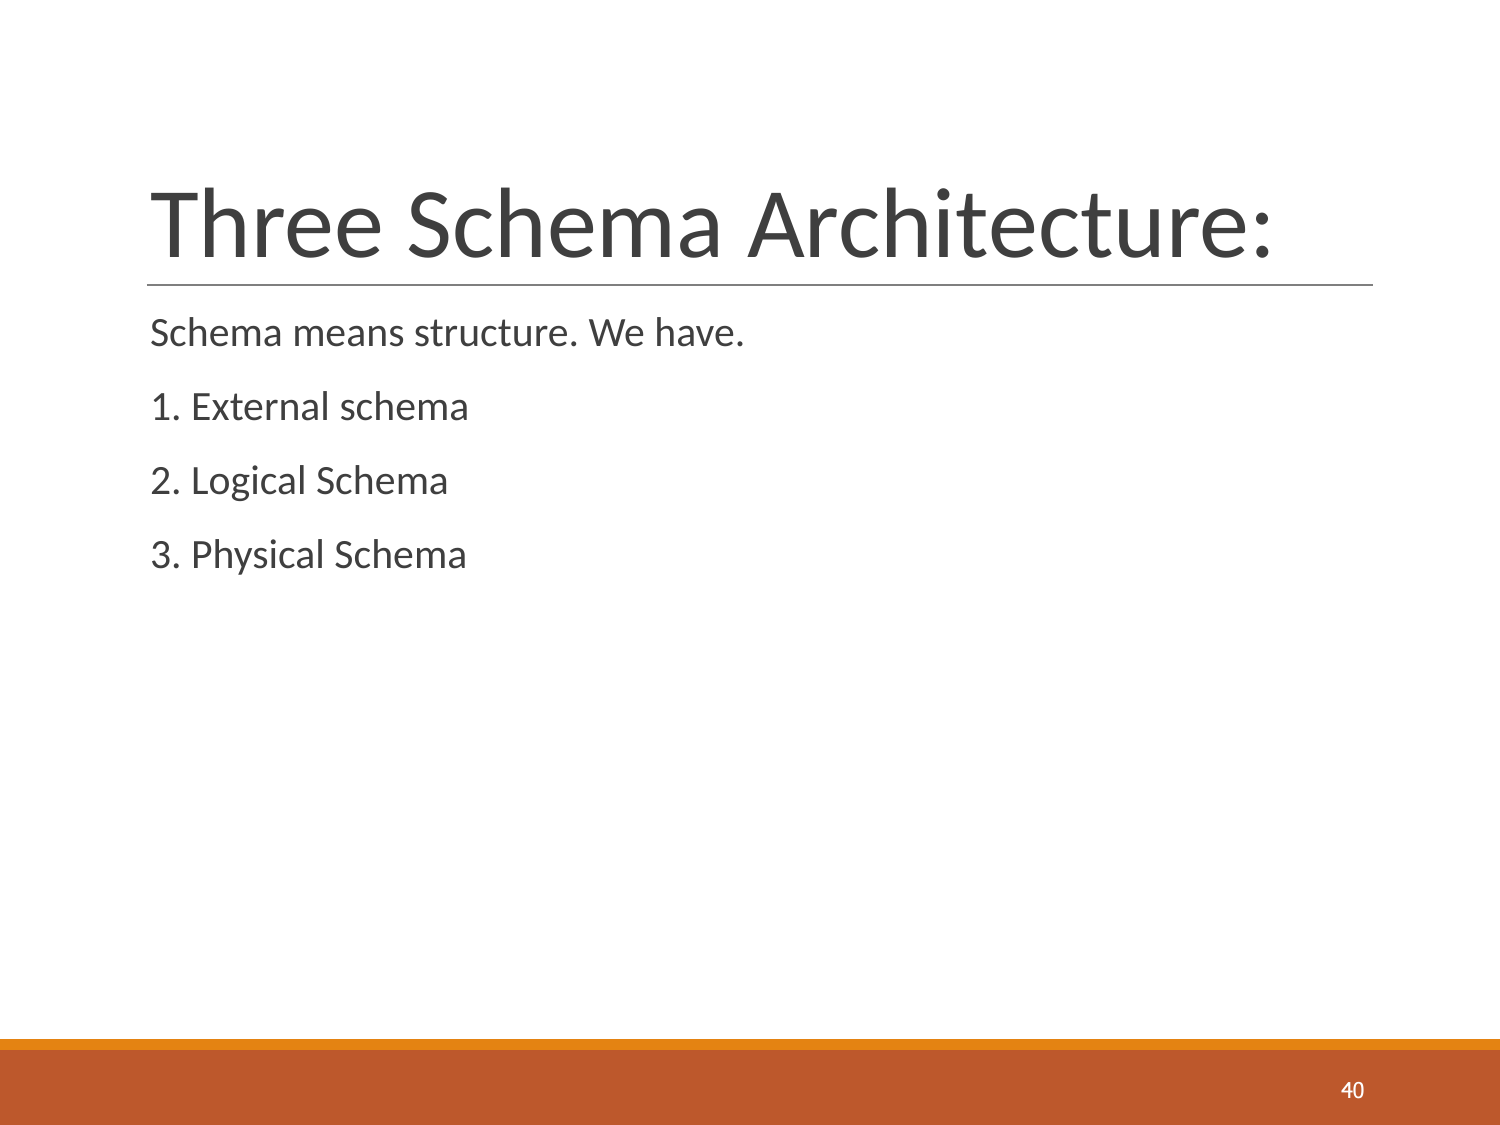

# Three Schema Architecture:
Schema means structure. We have.
1. External schema
2. Logical Schema
3. Physical Schema

40